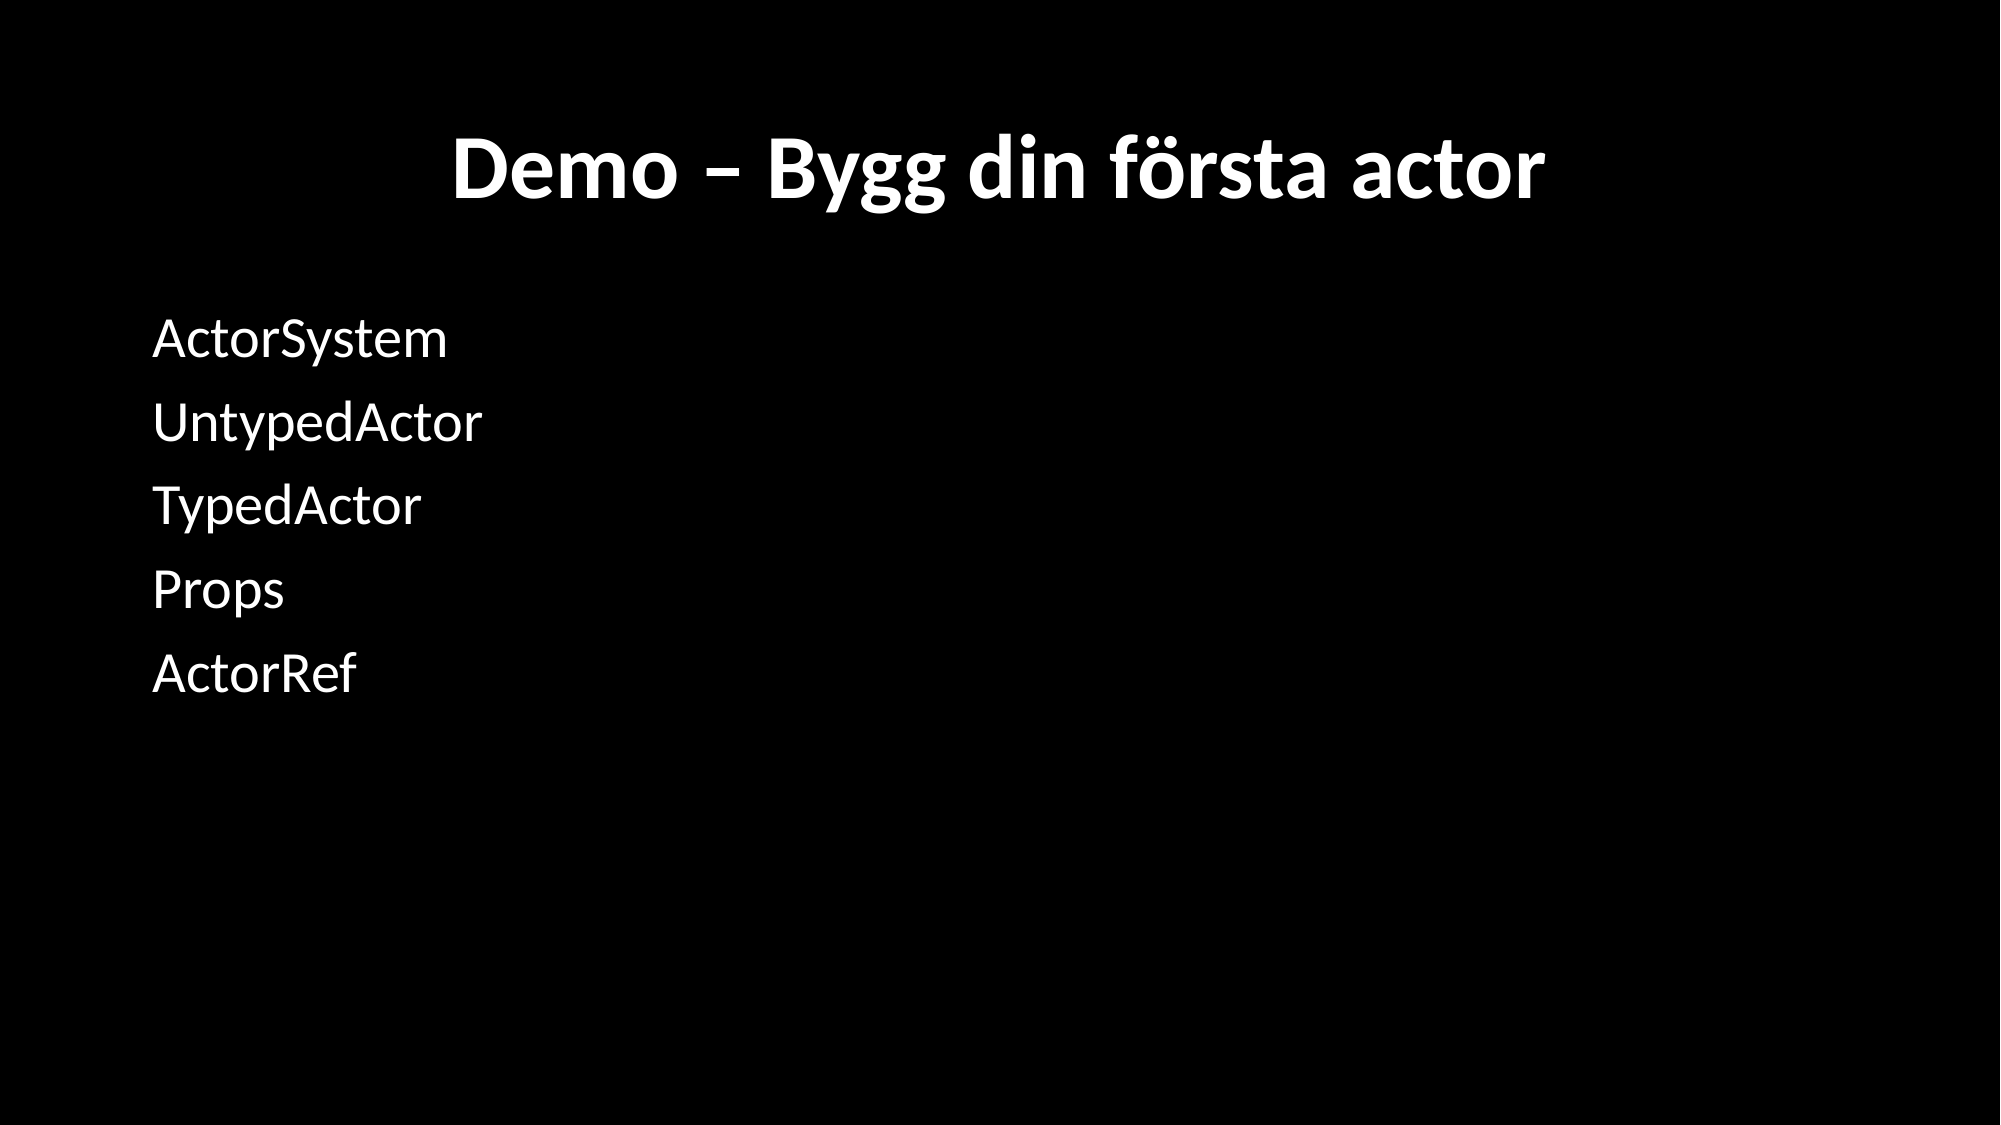

# Demo – Bygg din första actor
ActorSystem
UntypedActor
TypedActor
Props
ActorRef